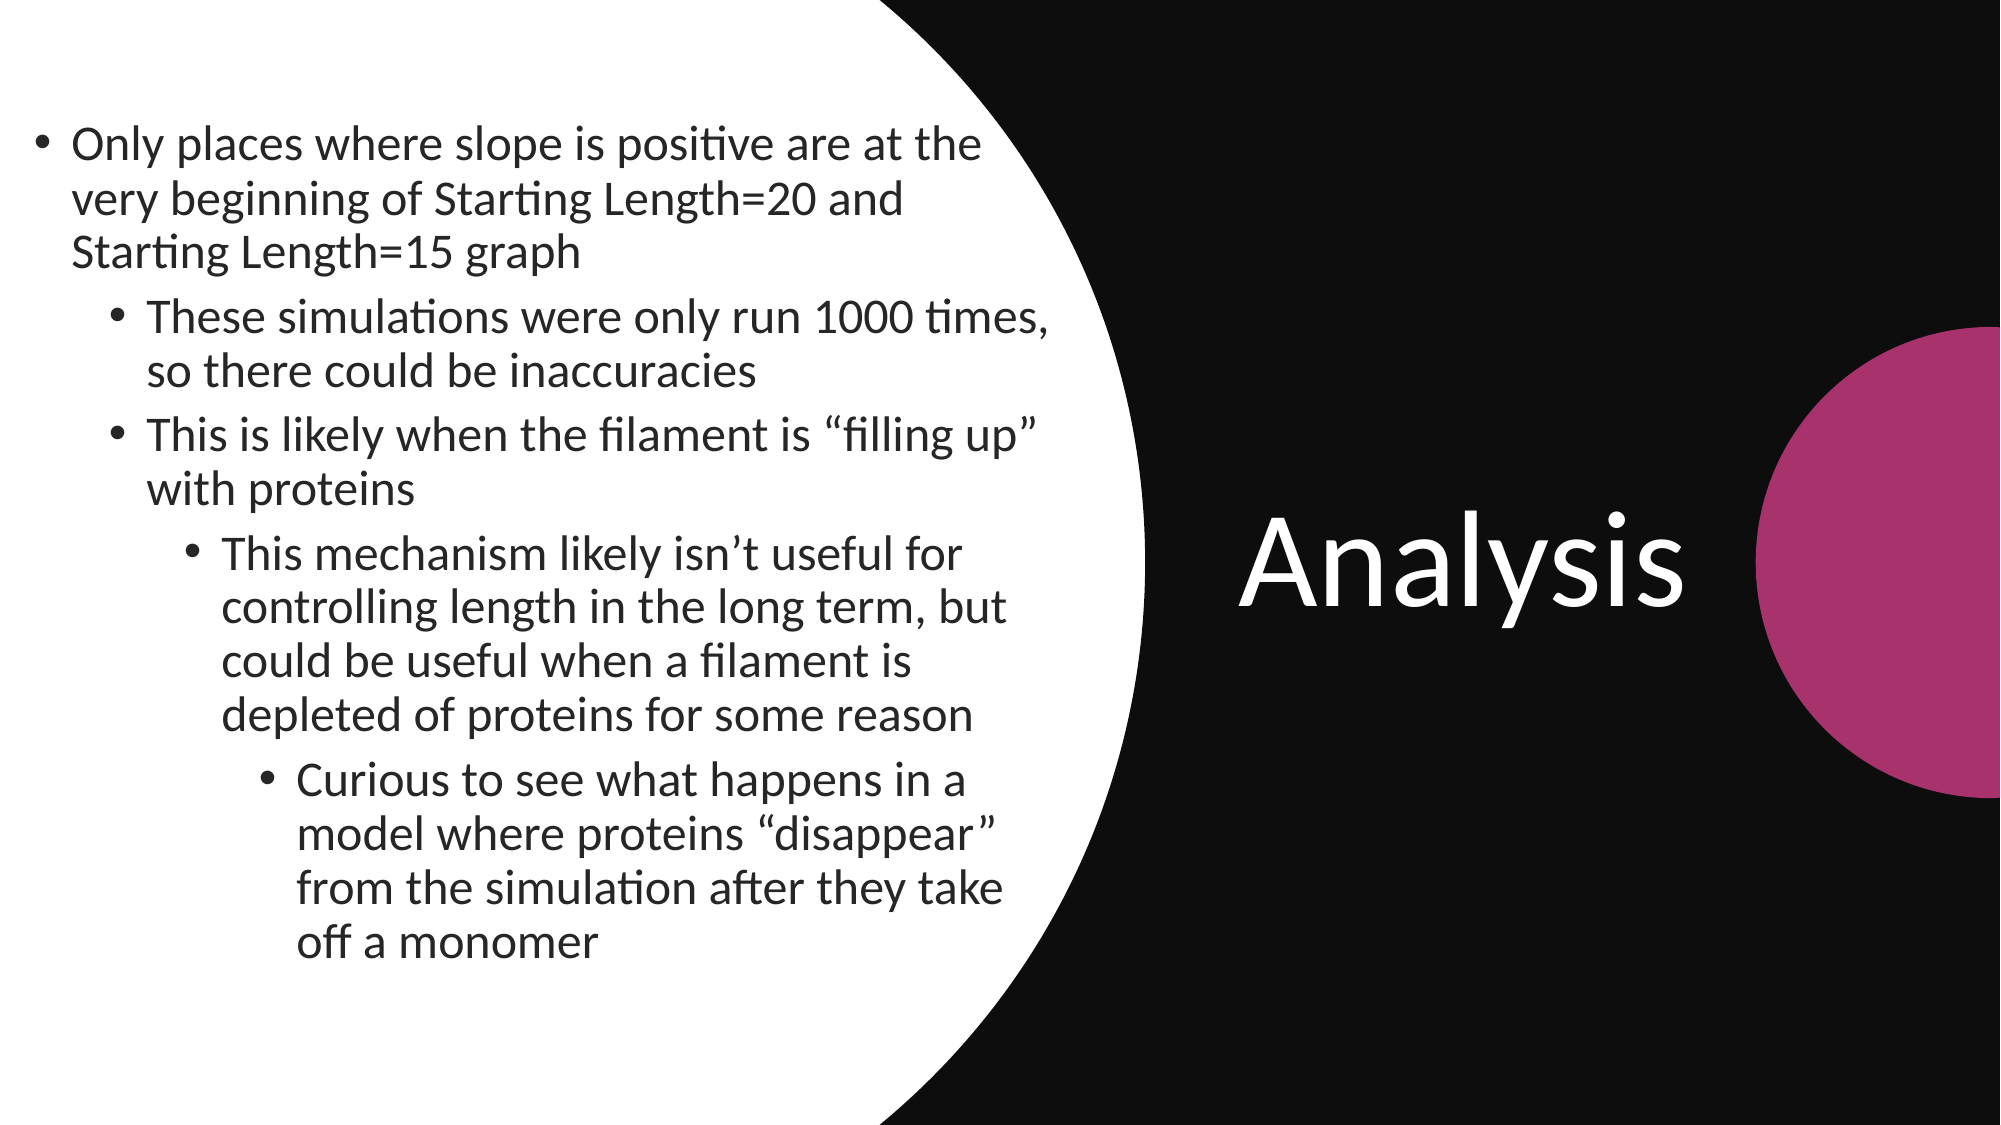

Only places where slope is positive are at the very beginning of Starting Length=20 and Starting Length=15 graph
These simulations were only run 1000 times, so there could be inaccuracies
This is likely when the filament is “filling up” with proteins
This mechanism likely isn’t useful for controlling length in the long term, but could be useful when a filament is depleted of proteins for some reason
Curious to see what happens in a model where proteins “disappear” from the simulation after they take off a monomer

# Analysis